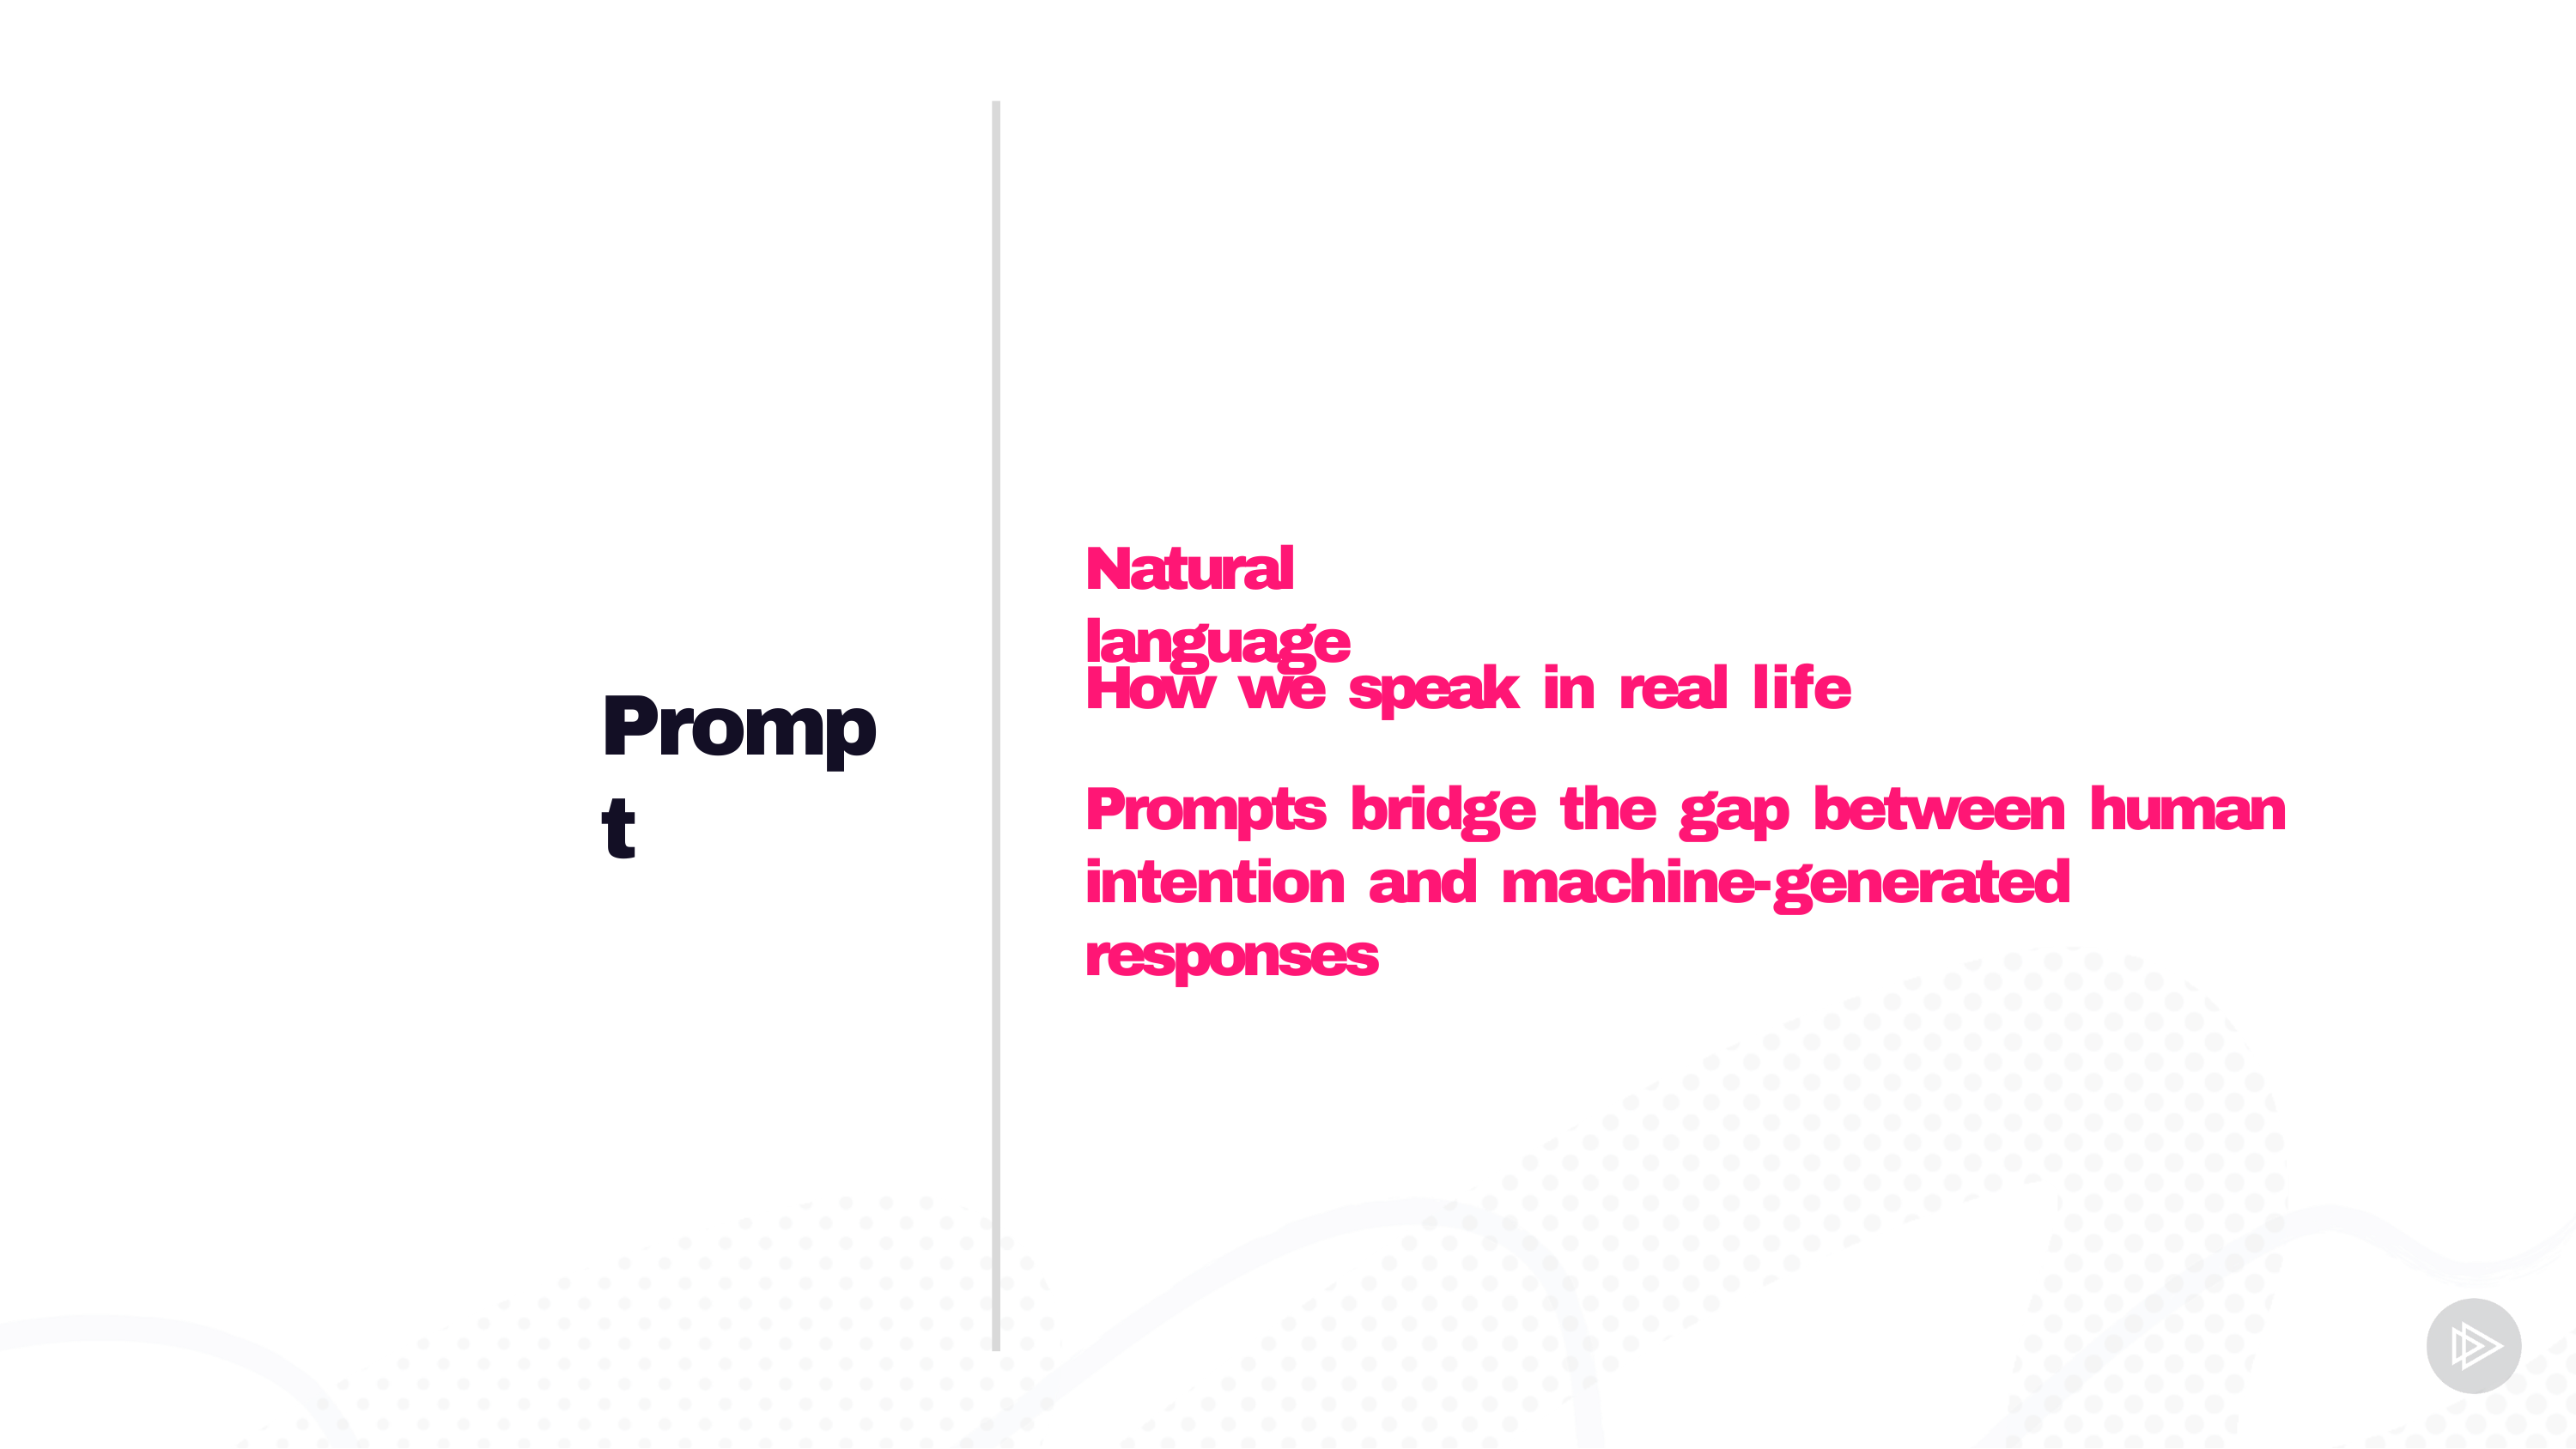

# Natural language
How we speak in real life
Prompts bridge the gap between human intention and machine-generated responses
Prompt